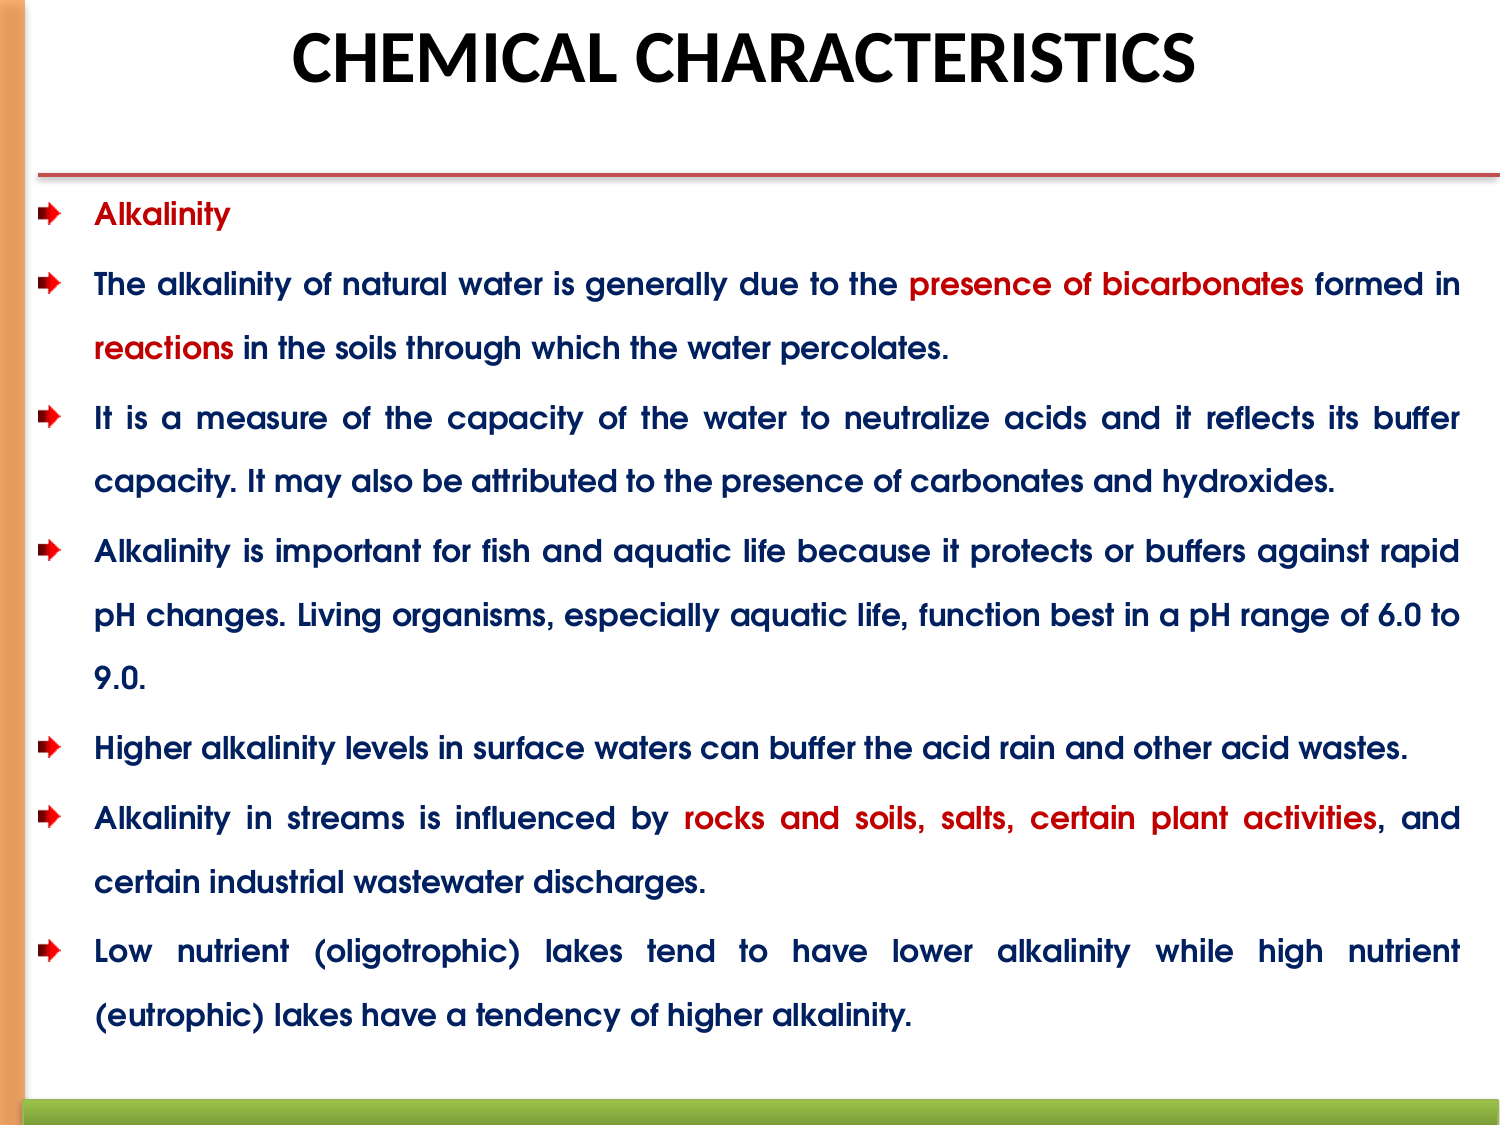

# CHEMICAL CHARACTERISTICS
Alkalinity
The alkalinity of natural water is generally due to the presence of bicarbonates formed in reactions in the soils through which the water percolates.
It is a measure of the capacity of the water to neutralize acids and it reflects its buffer capacity. It may also be attributed to the presence of carbonates and hydroxides.
Alkalinity is important for fish and aquatic life because it protects or buffers against rapid pH changes. Living organisms, especially aquatic life, function best in a pH range of 6.0 to 9.0.
Higher alkalinity levels in surface waters can buffer the acid rain and other acid wastes.
Alkalinity in streams is influenced by rocks and soils, salts, certain plant activities, and certain industrial wastewater discharges.
Low nutrient (oligotrophic) lakes tend to have lower alkalinity while high nutrient (eutrophic) lakes have a tendency of higher alkalinity.